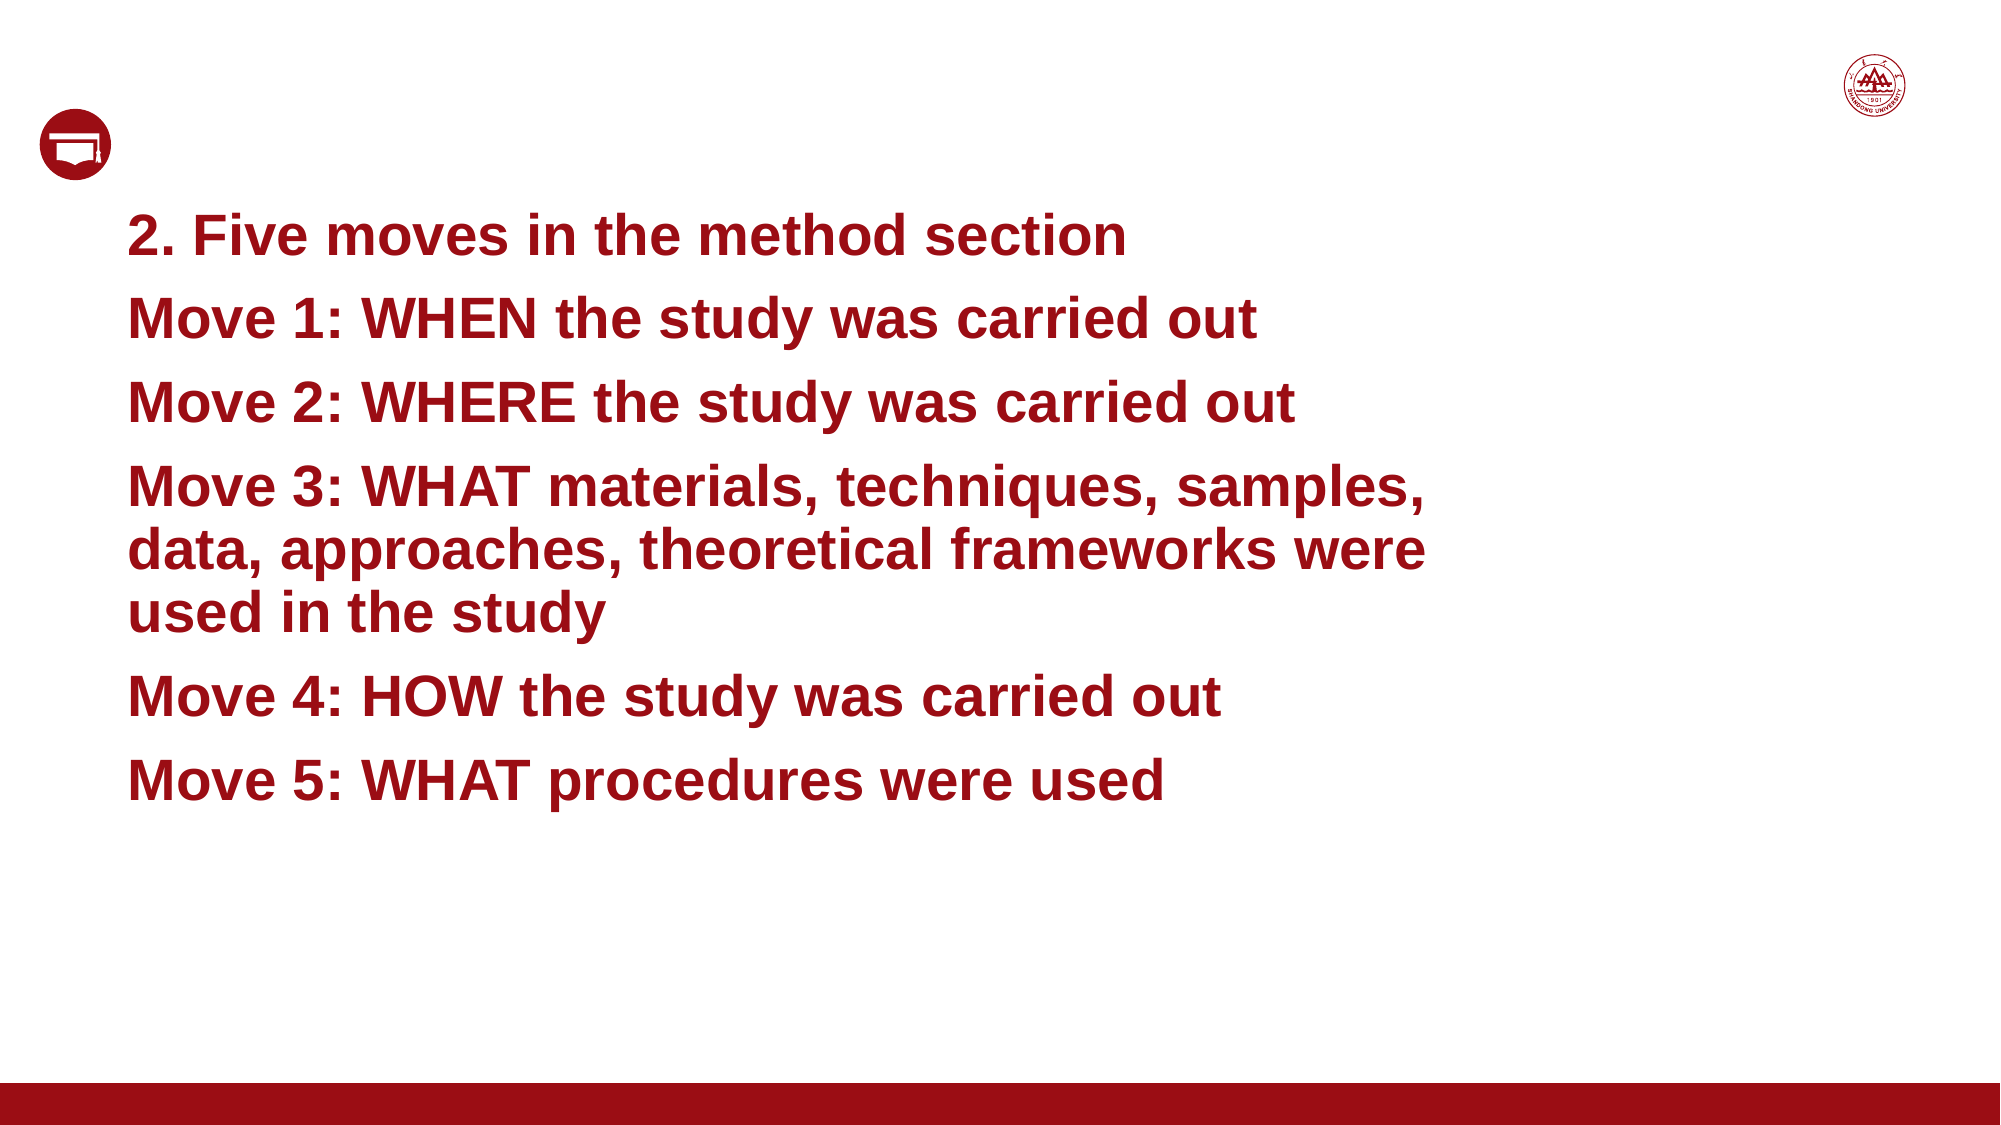

2. Five moves in the method section
Move 1: WHEN the study was carried out
Move 2: WHERE the study was carried out
Move 3: WHAT materials, techniques, samples, data, approaches, theoretical frameworks were used in the study
Move 4: HOW the study was carried out
Move 5: WHAT procedures were used